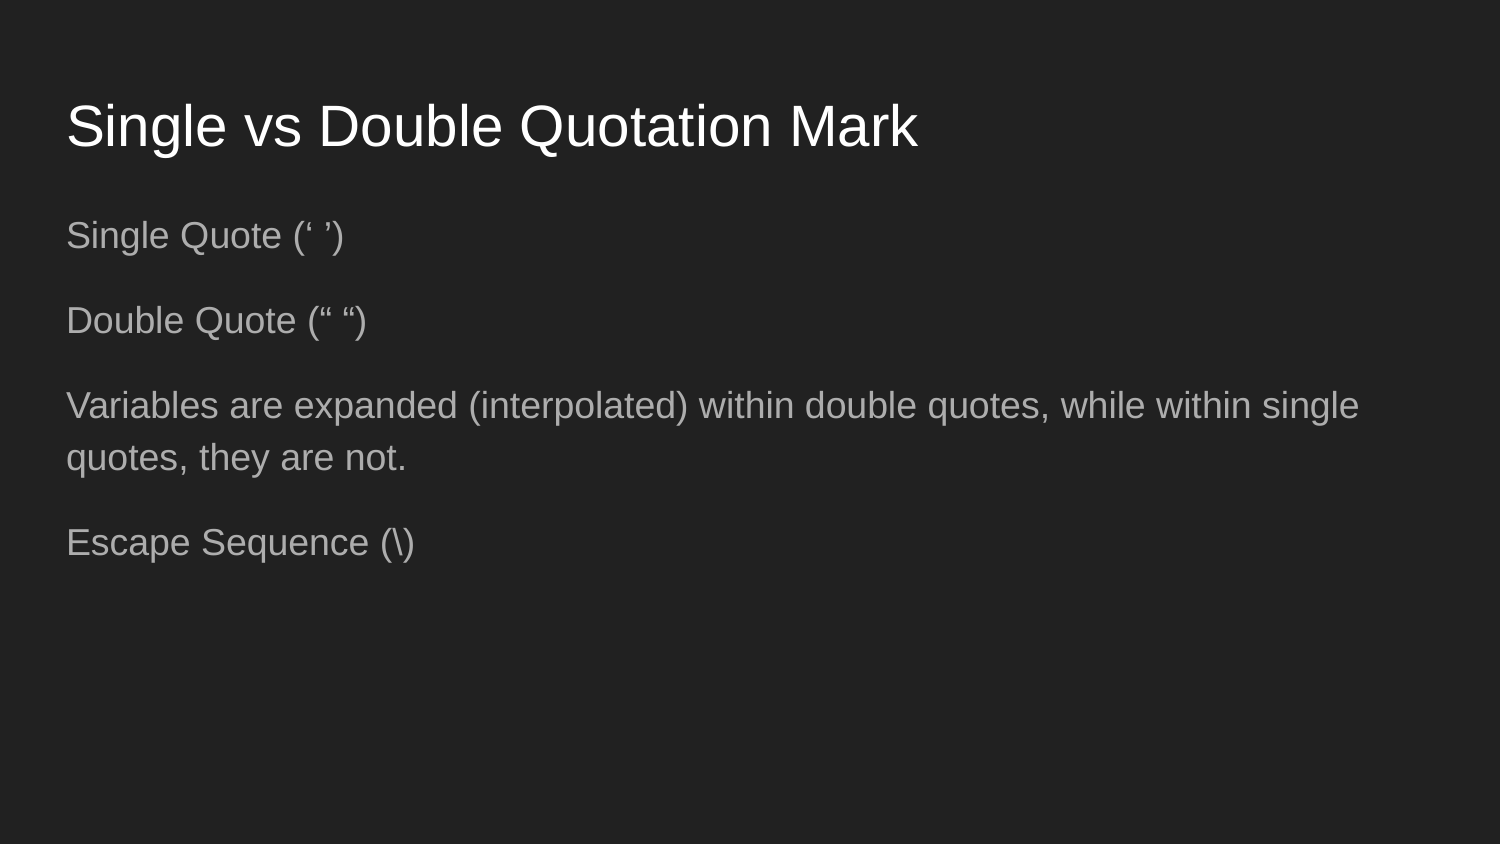

# Single vs Double Quotation Mark
Single Quote (‘ ’)
Double Quote (“ “)
Variables are expanded (interpolated) within double quotes, while within single quotes, they are not.
Escape Sequence (\)